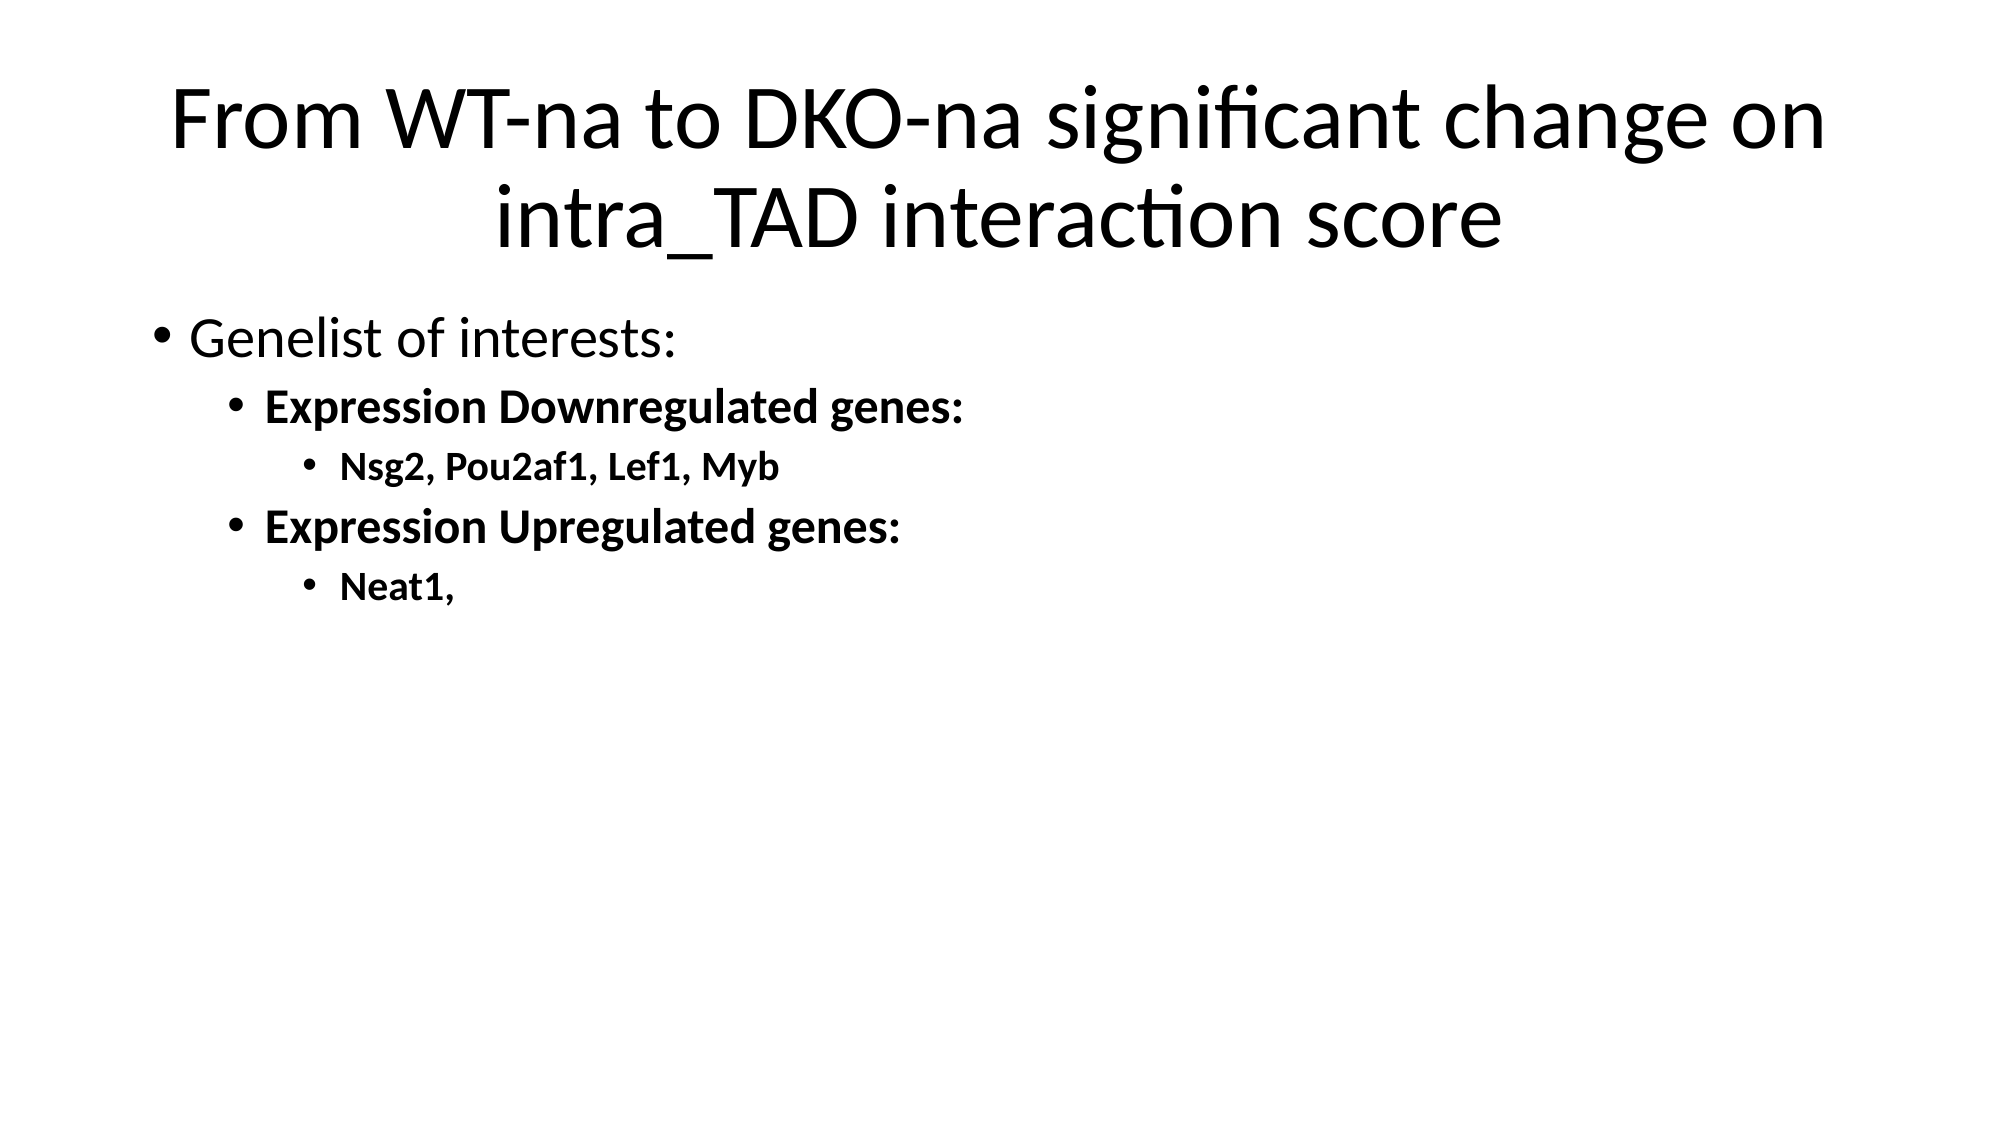

# From WT-na to DKO-na significant change on intra_TAD interaction score
Genelist of interests:
Expression Downregulated genes:
Nsg2, Pou2af1, Lef1, Myb
Expression Upregulated genes:
Neat1,